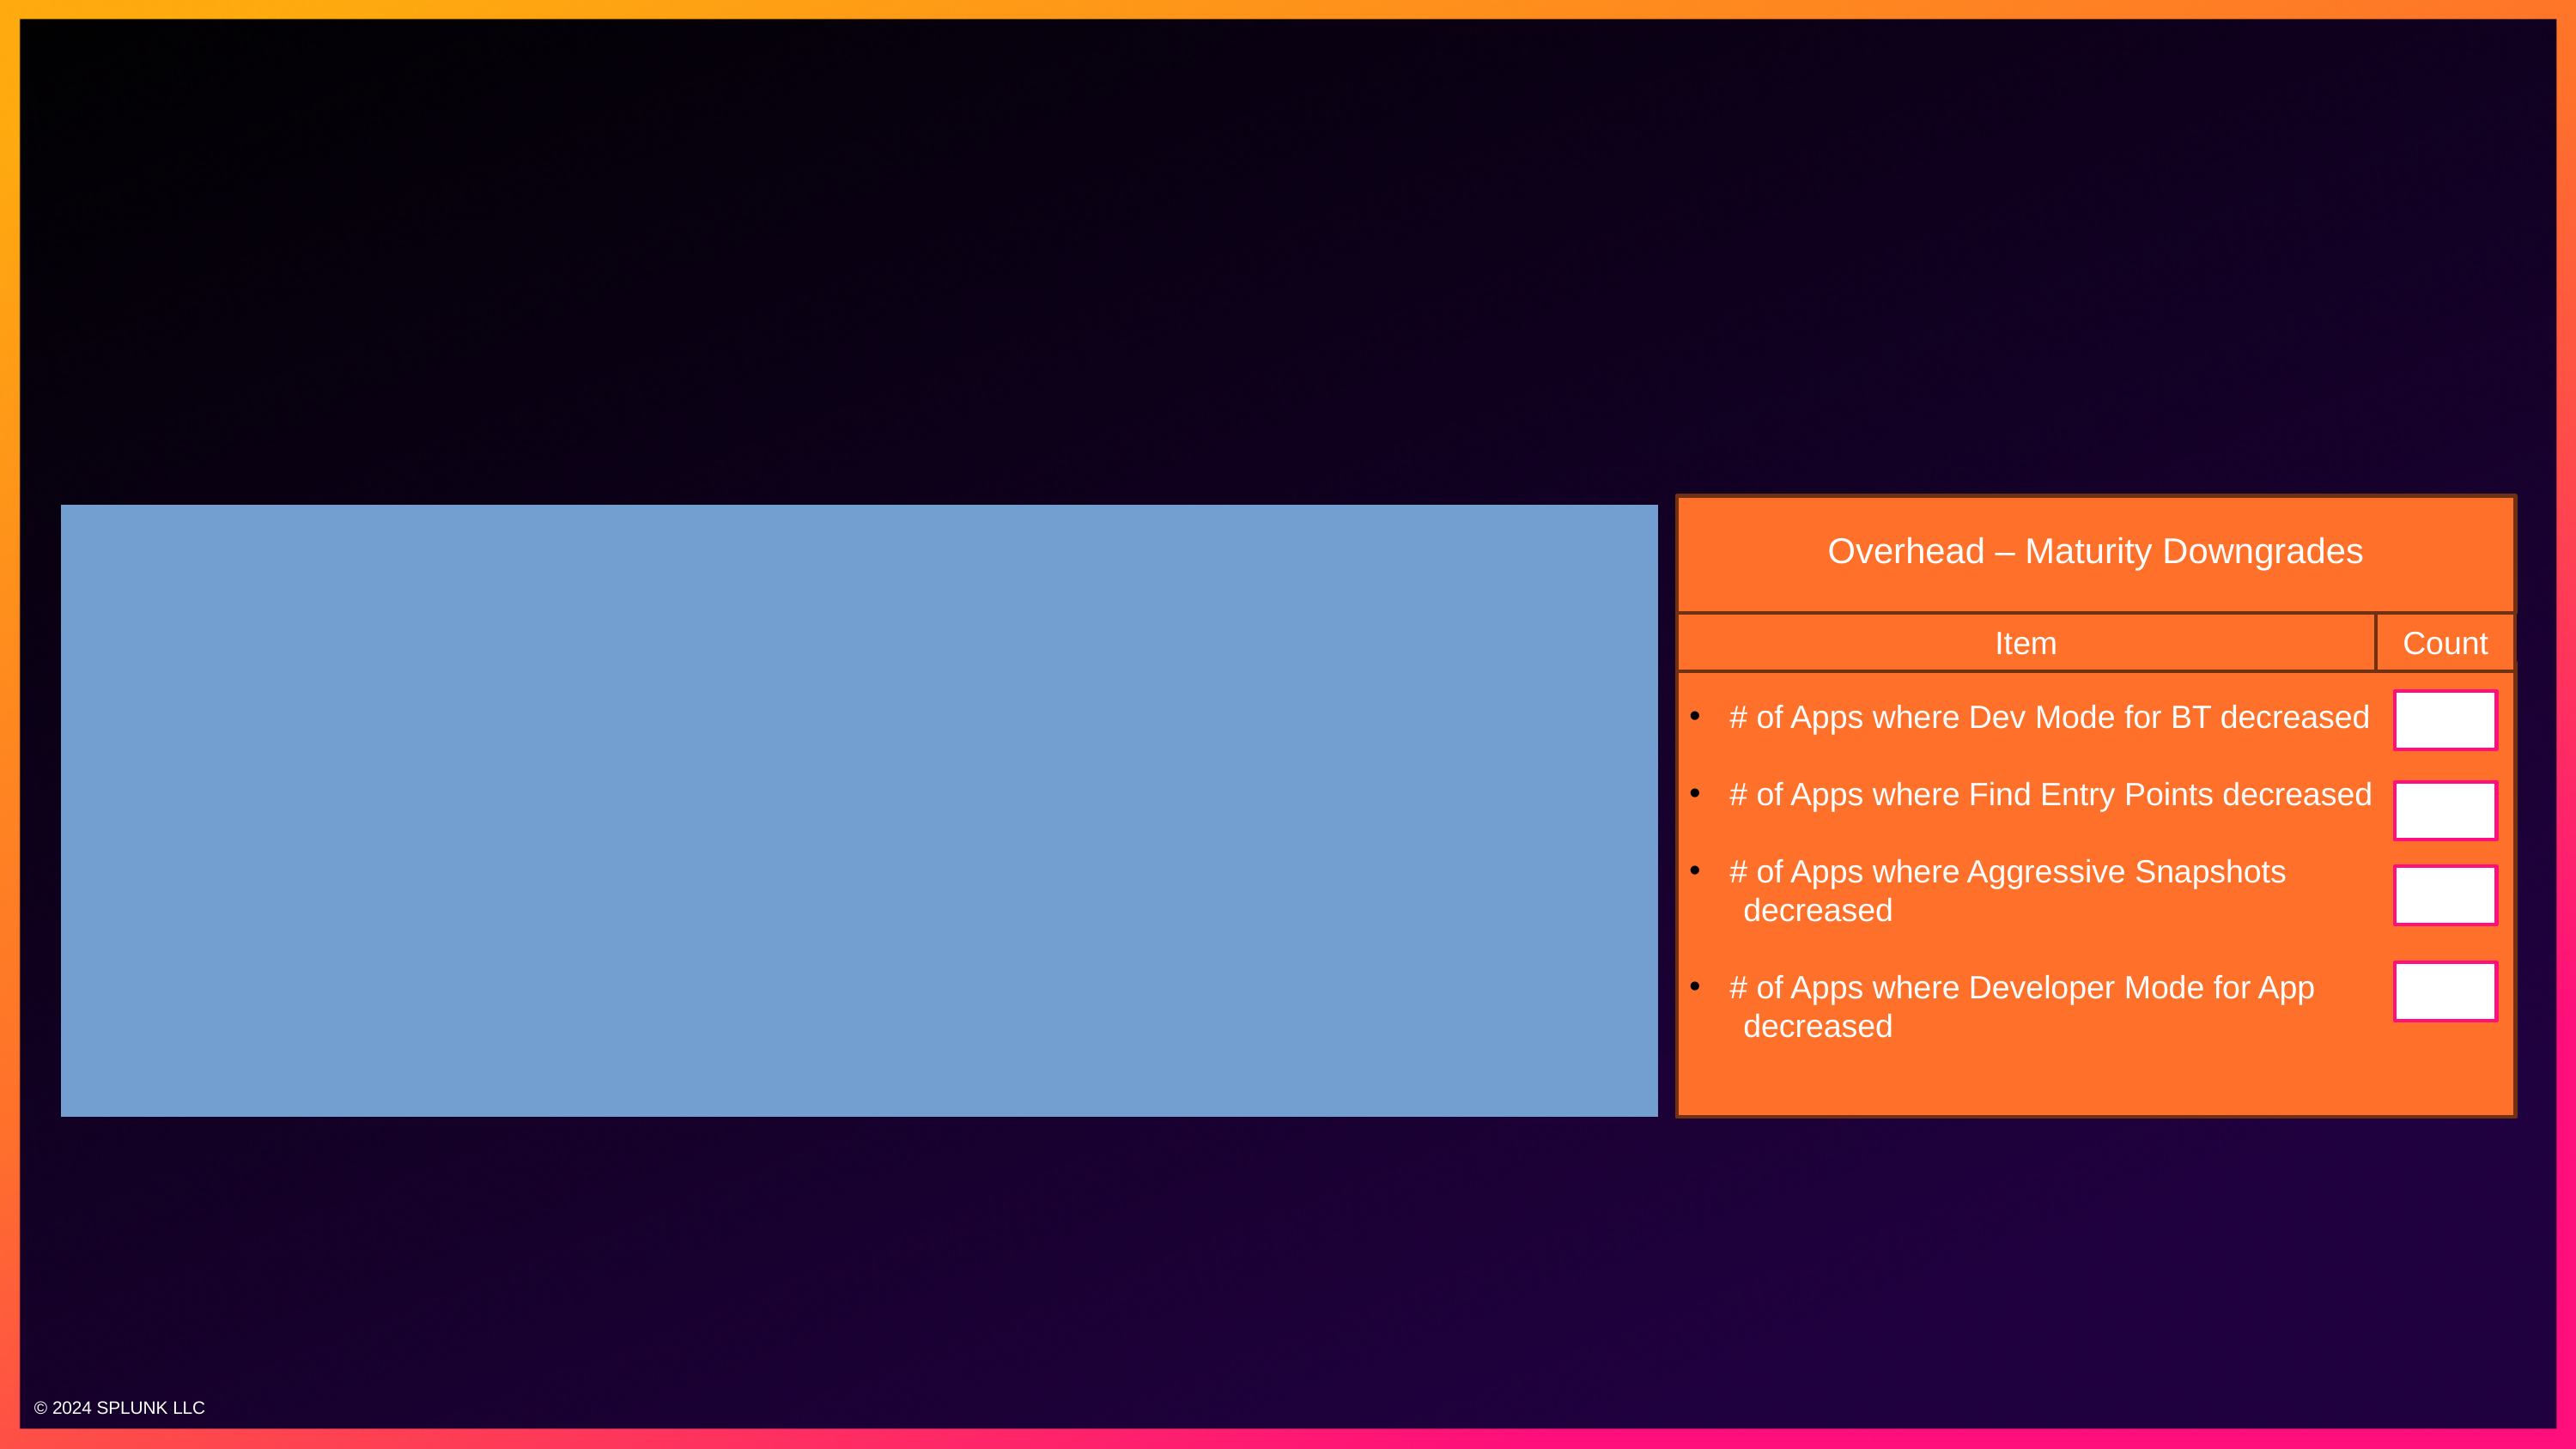

#
Metric Limits
Overhead – Maturity Downgrades

Item
Count
# of Apps where Dev Mode for BT decreased

# of Apps where Find Entry Points decreased

# of Apps where Aggressive Snapshots
      decreased

# of Apps where Developer Mode for App
      decreased